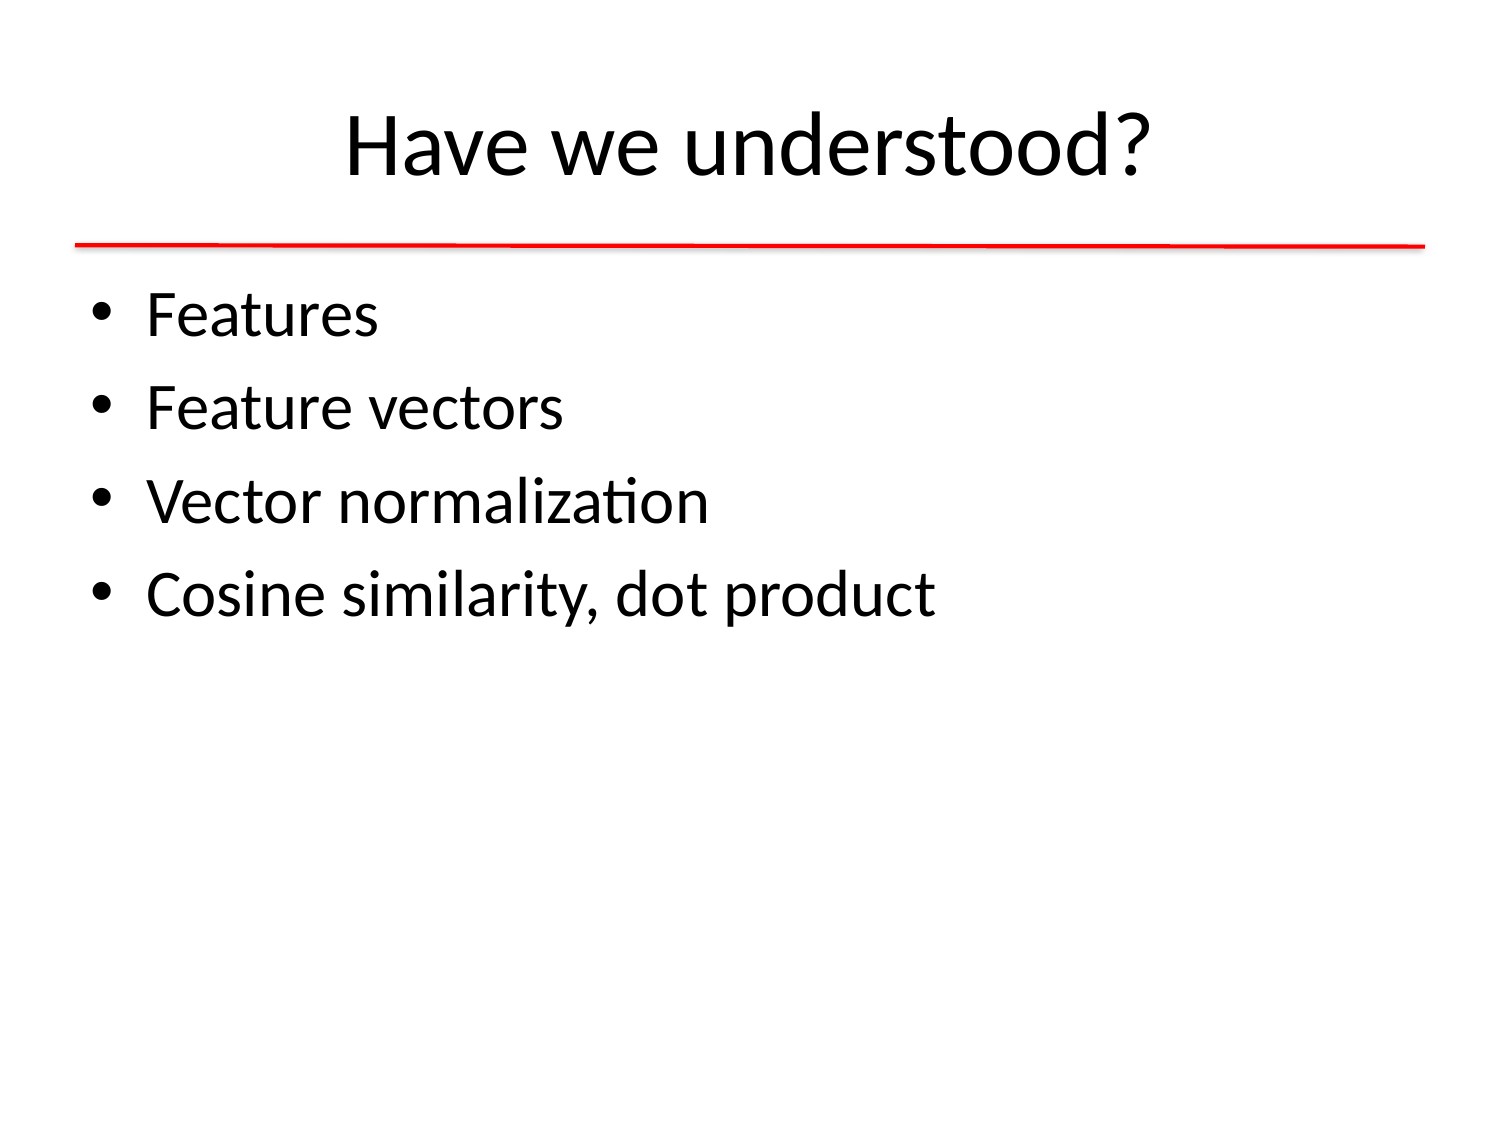

# Have we understood?
Features
Feature vectors
Vector normalization
Cosine similarity, dot product